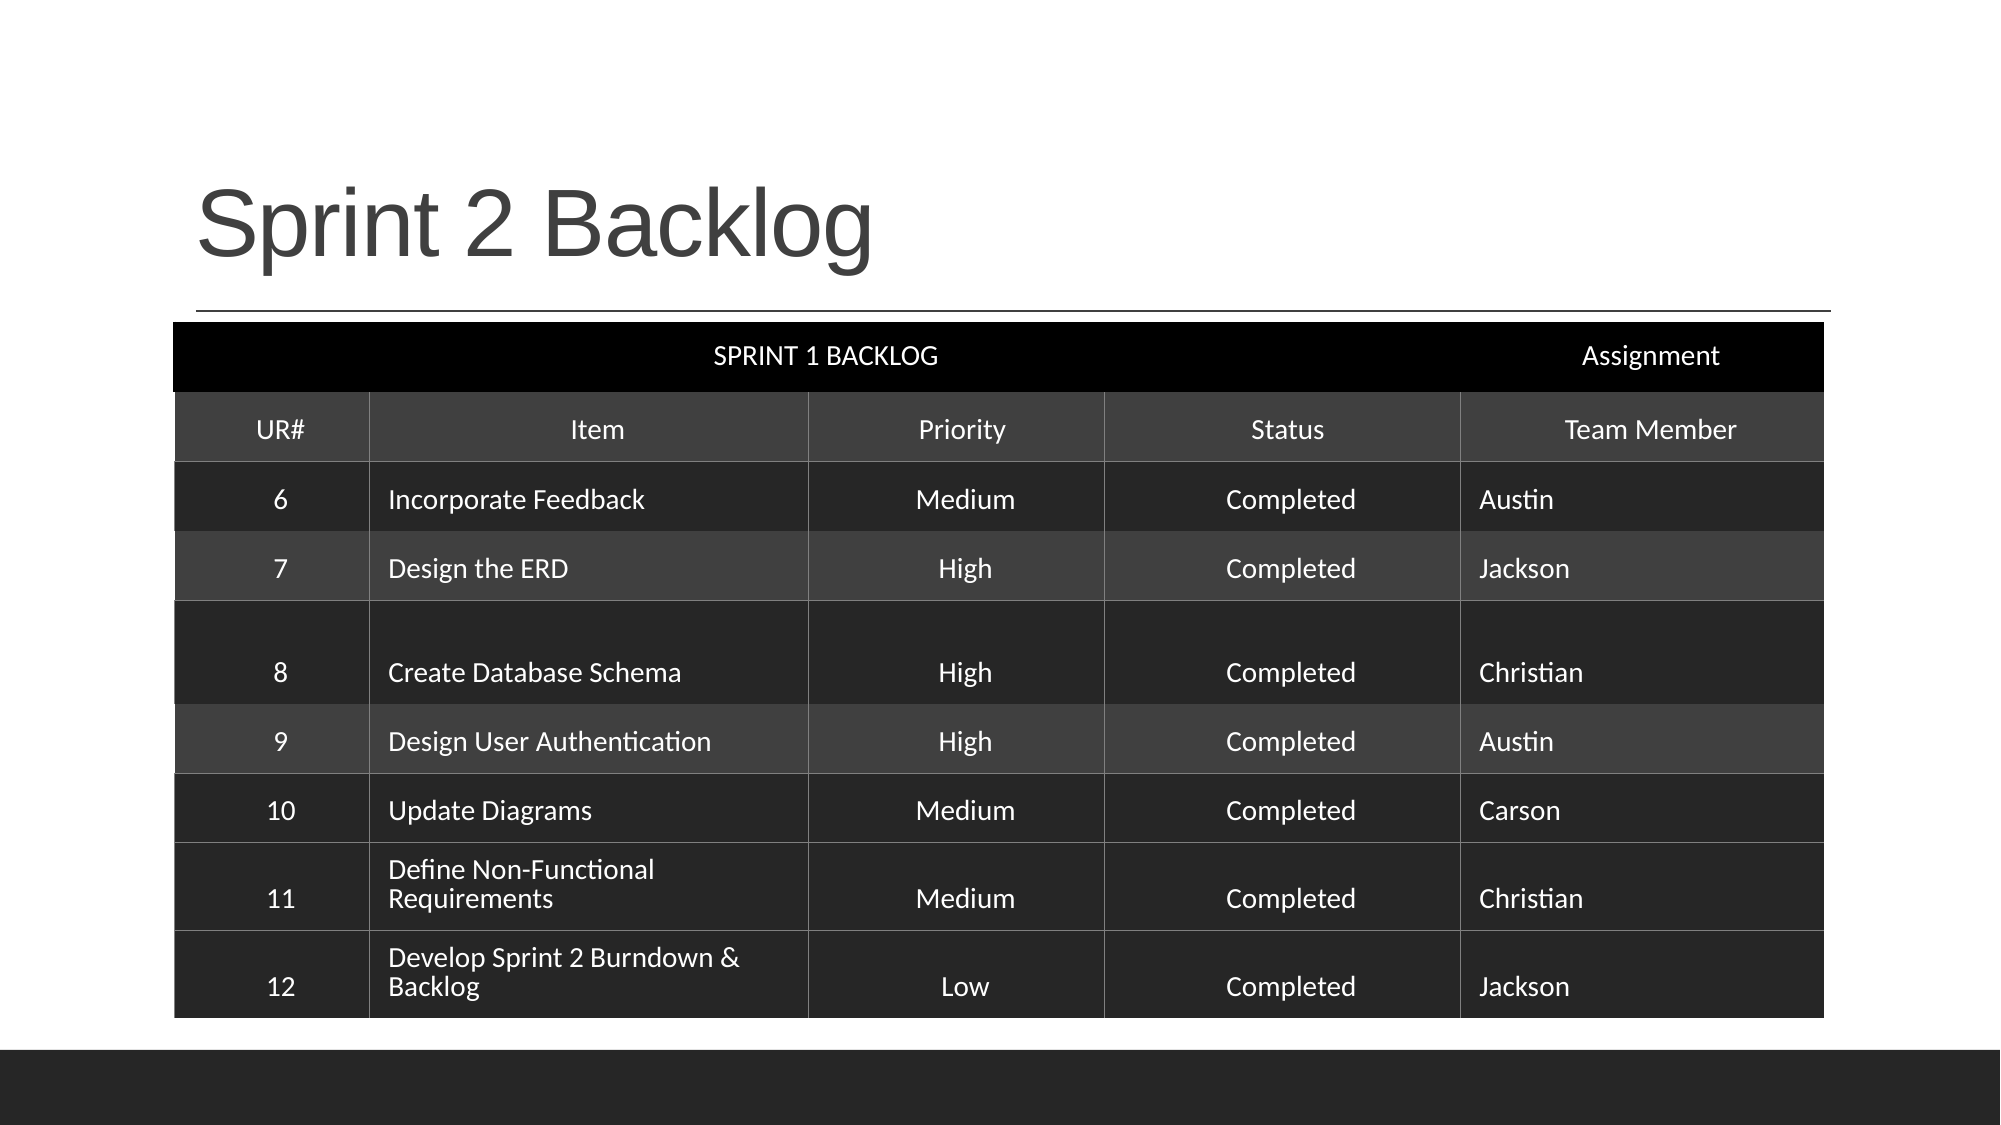

# Sprint 2 Backlog
| SPRINT 1 BACKLOG |  |  |  | Assignment |
| --- | --- | --- | --- | --- |
| UR# | Item | Priority | Status | Team Member |
| 6 | Incorporate Feedback | Medium | Completed | Austin |
| 7 | Design the ERD | High | Completed | Jackson |
| 8 | Create Database Schema | High | Completed | Christian |
| 9 | Design User Authentication | High | Completed | Austin |
| 10 | Update Diagrams | Medium | Completed | Carson |
| 11 | Define Non-Functional Requirements | Medium | Completed | Christian |
| 12 | Develop Sprint 2 Burndown & Backlog | Low | Completed | Jackson |